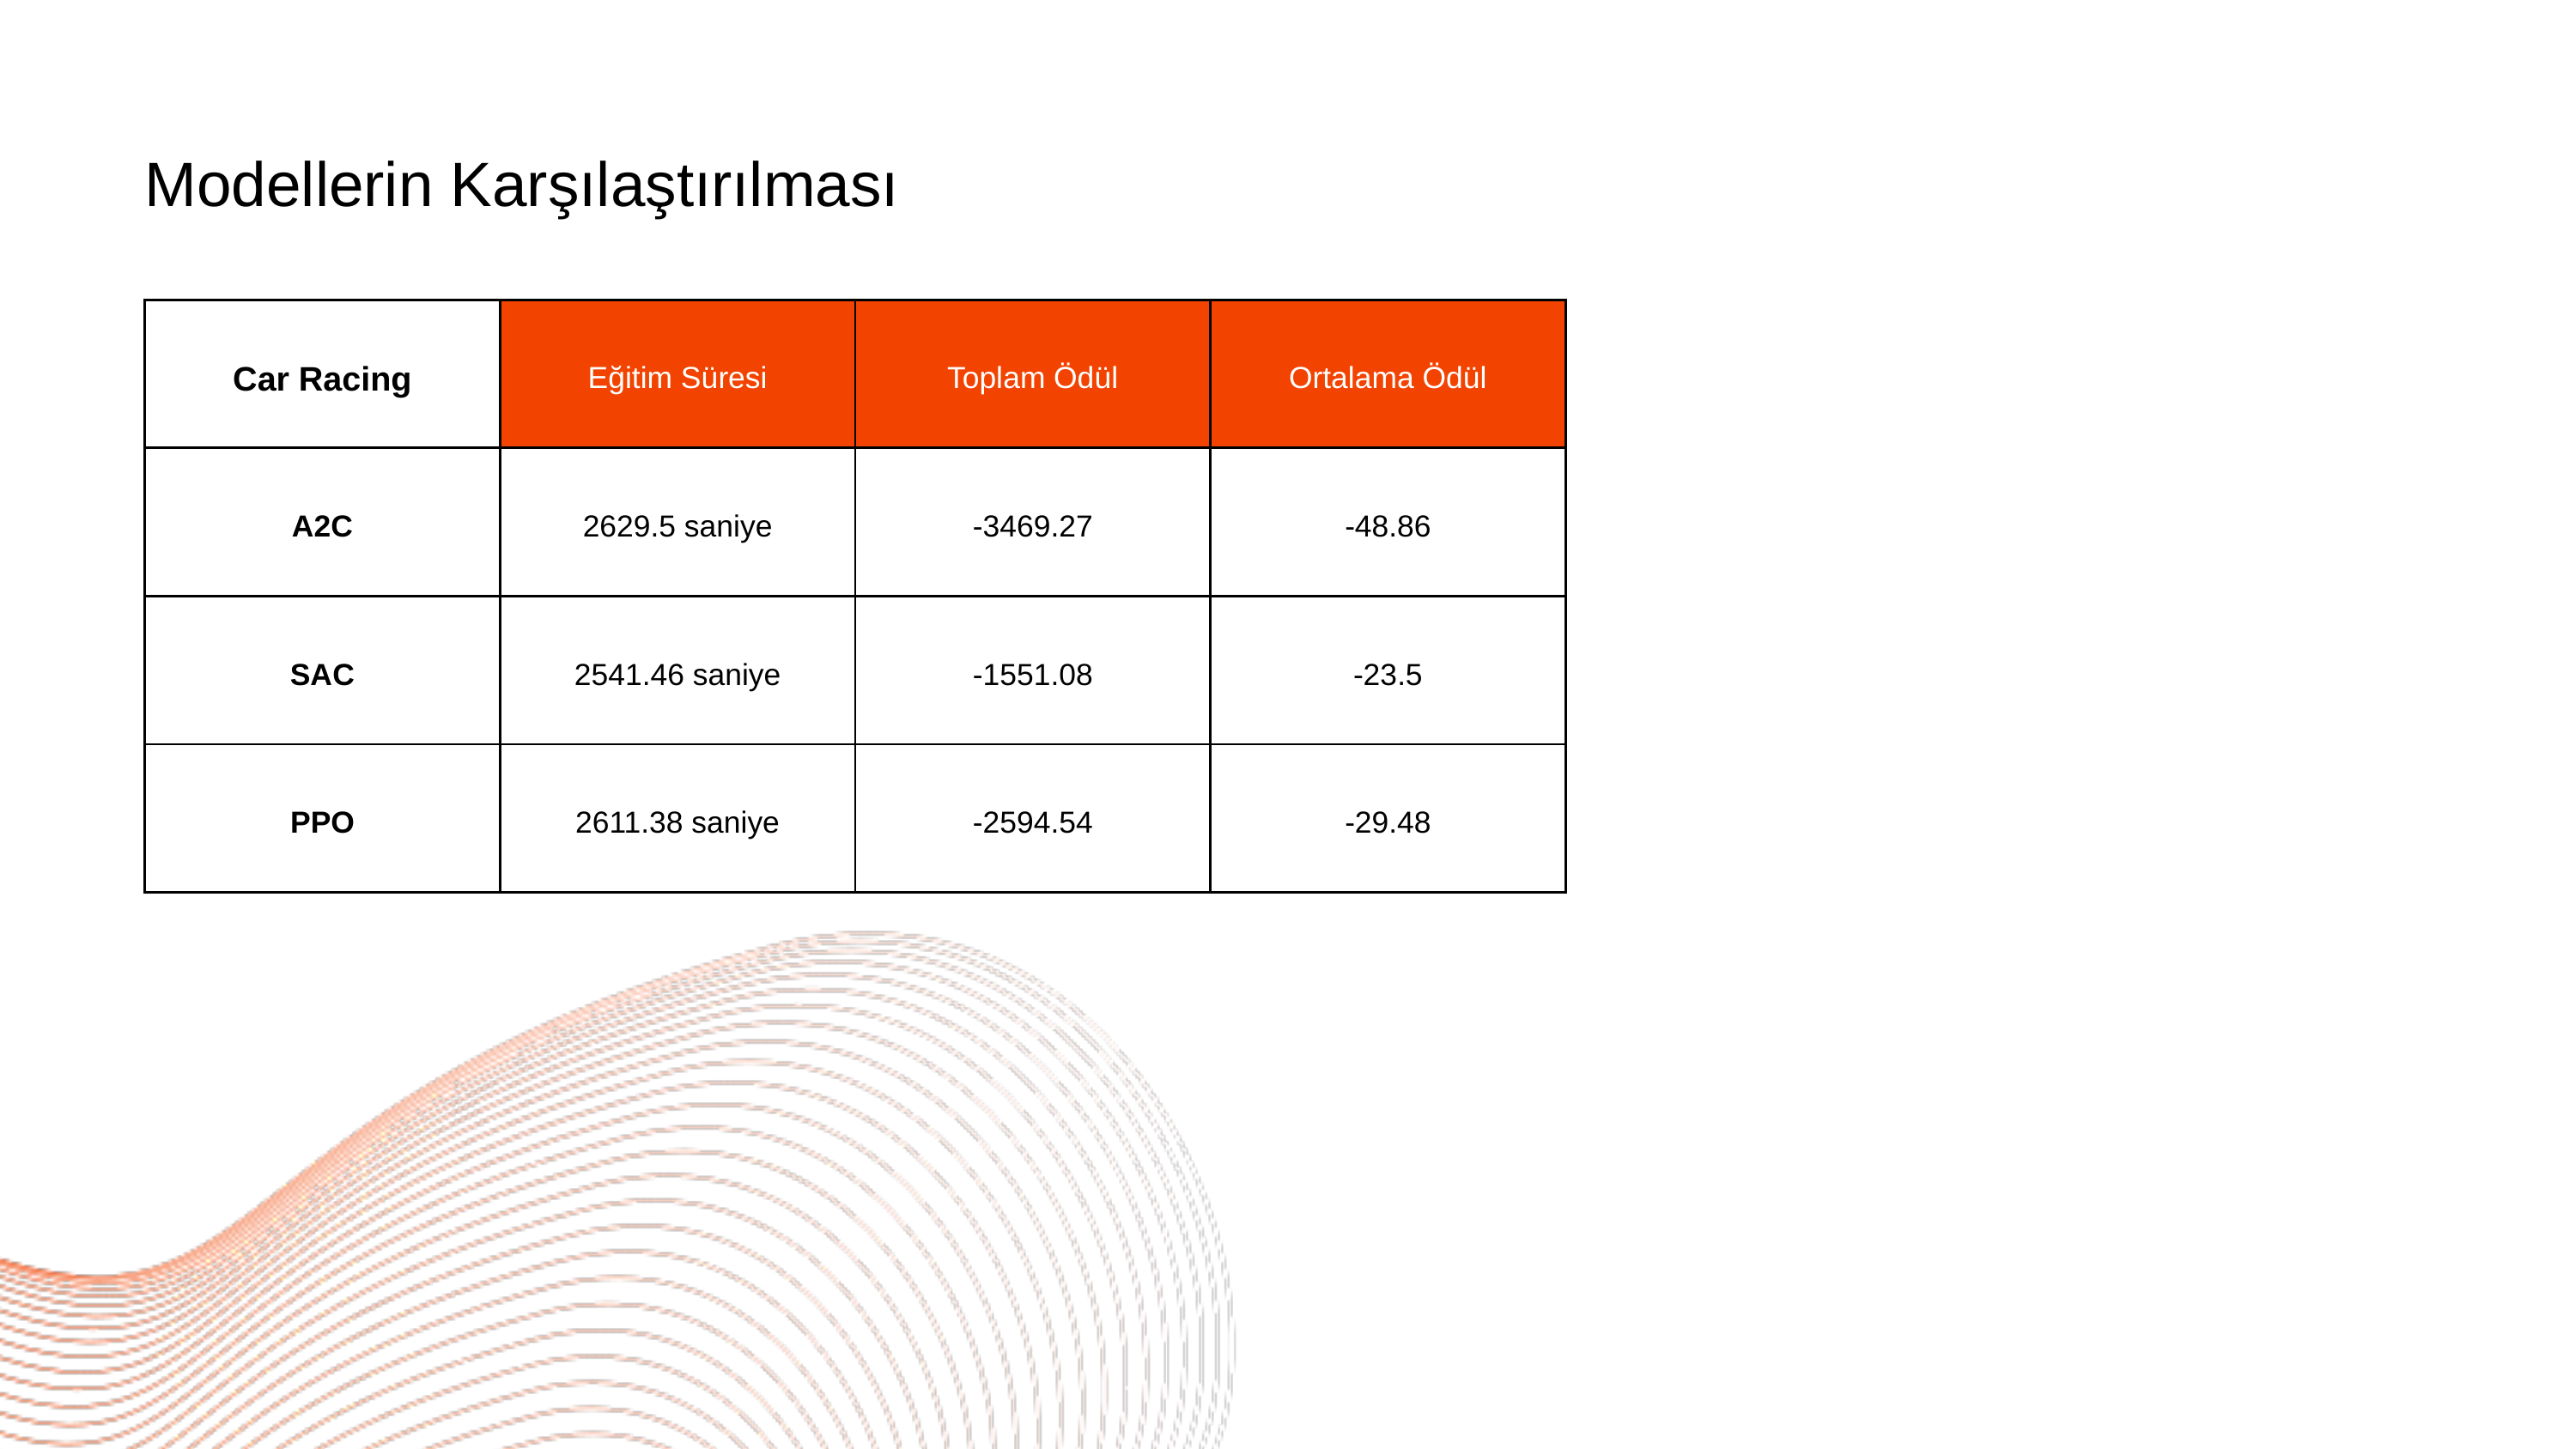

Modellerin Karşılaştırılması
| Car Racing | Eğitim Süresi | Toplam Ödül | Ortalama Ödül |
| --- | --- | --- | --- |
| A2C | 2629.5 saniye | -3469.27 | -48.86 |
| SAC | 2541.46 saniye | -1551.08 | -23.5 |
| PPO | 2611.38 saniye | -2594.54 | -29.48 |